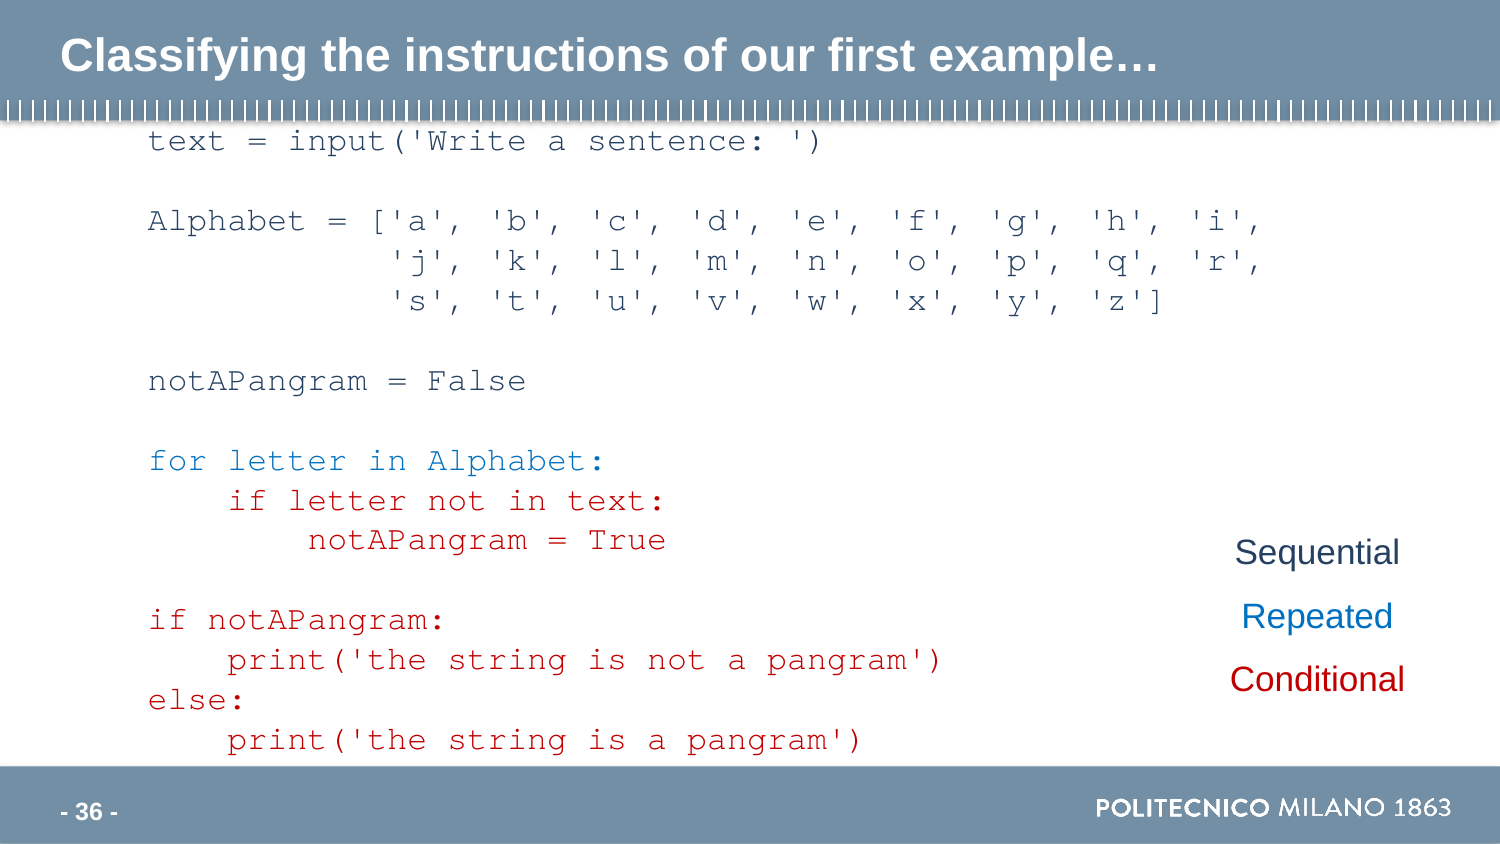

# Classifying the instructions of our first example…
text = input('Write a sentence: ')

Alphabet = ['a', 'b', 'c', 'd', 'e', 'f', 'g', 'h', 'i',
            'j', 'k', 'l', 'm', 'n', 'o', 'p', 'q', 'r',
            's', 't', 'u', 'v', 'w', 'x', 'y', 'z']

notAPangram = False

for letter in Alphabet:
    if letter not in text:
        notAPangram = True

if notAPangram:
    print('the string is not a pangram')
else:
    print('the string is a pangram')

Sequential
Repeated
Conditional
- 36 -